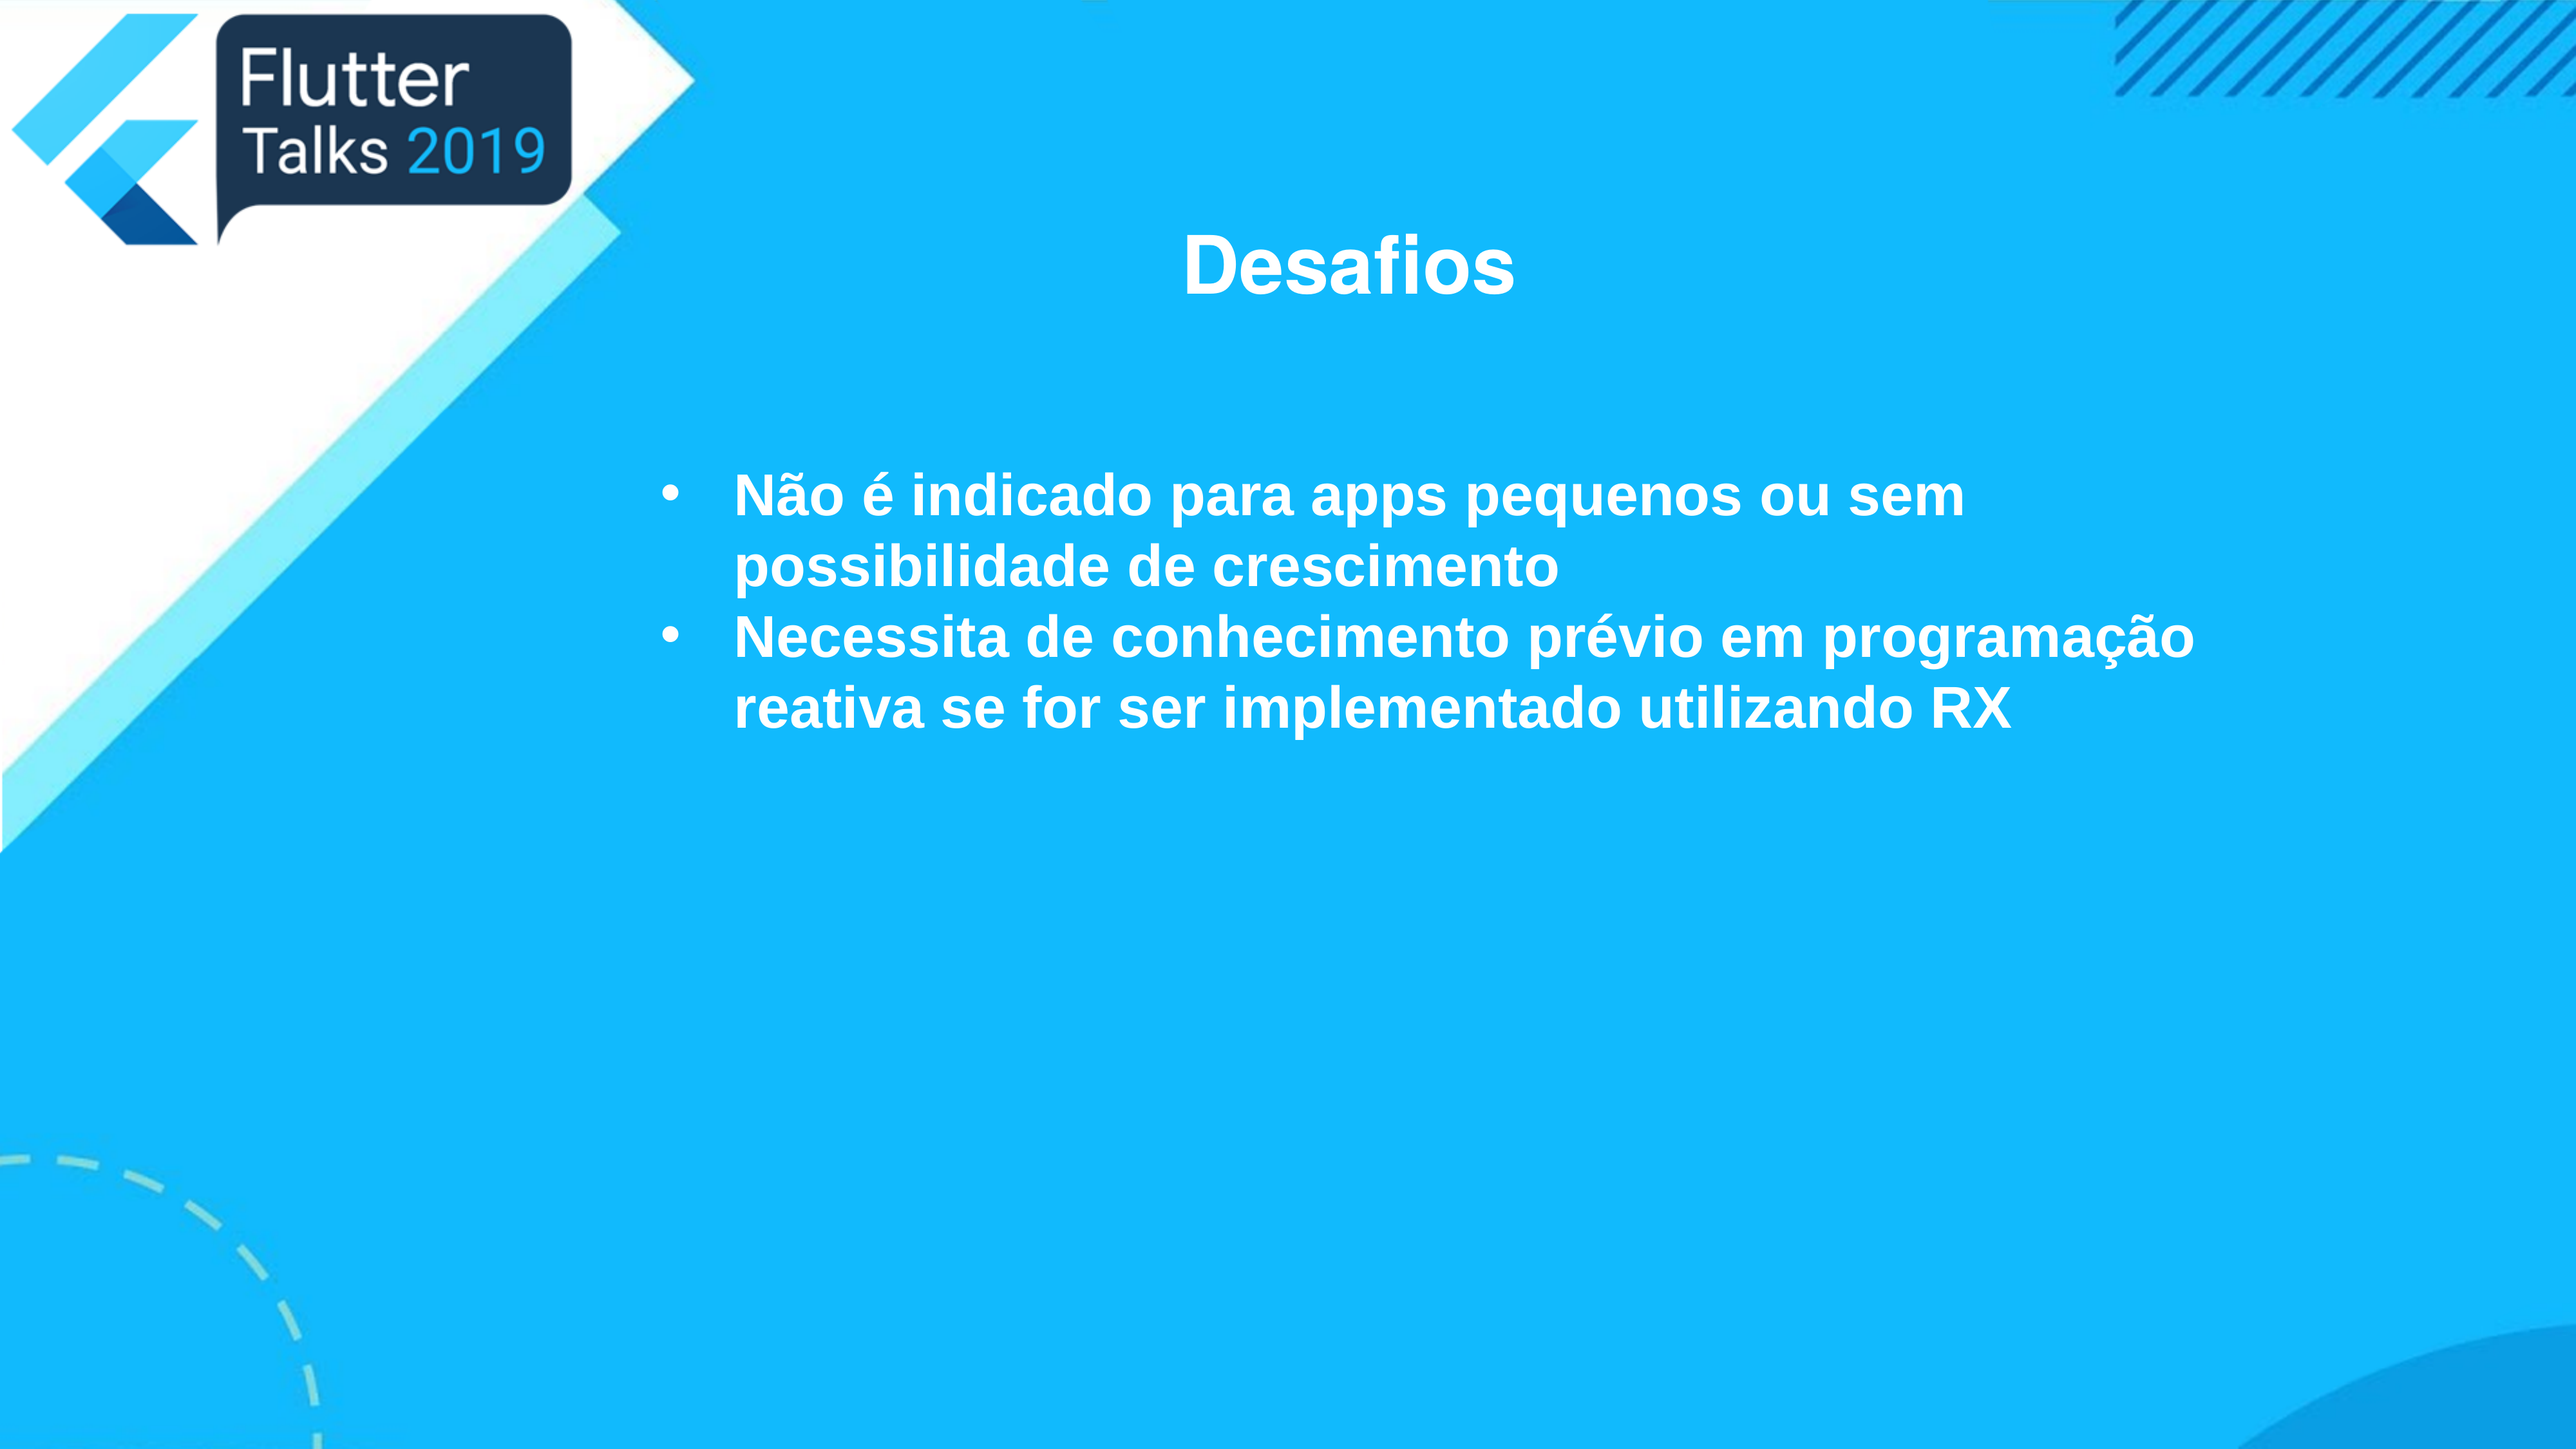

Desafios

Não é indicado para apps pequenos ou sem possibilidade de crescimento
Necessita de conhecimento prévio em programação reativa se for ser implementado utilizando RX